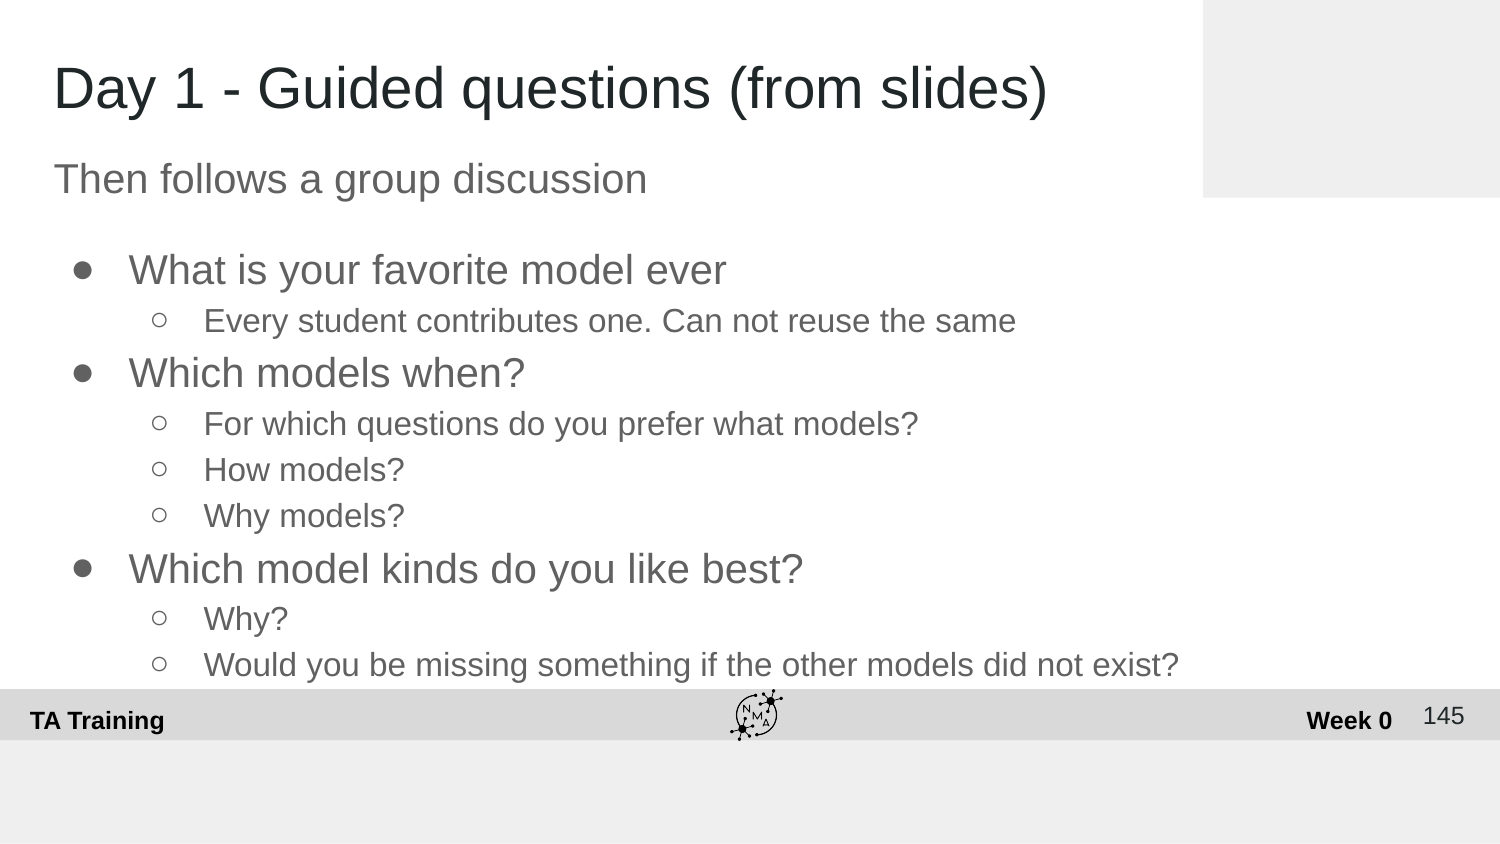

# Day 1 - Guided questions (from slides)

Then follows a group discussion
What is your favorite model ever
Every student contributes one. Can not reuse the same
Which models when?
For which questions do you prefer what models?
How models?
Why models?
Which model kinds do you like best?
Why?
Would you be missing something if the other models did not exist?
145